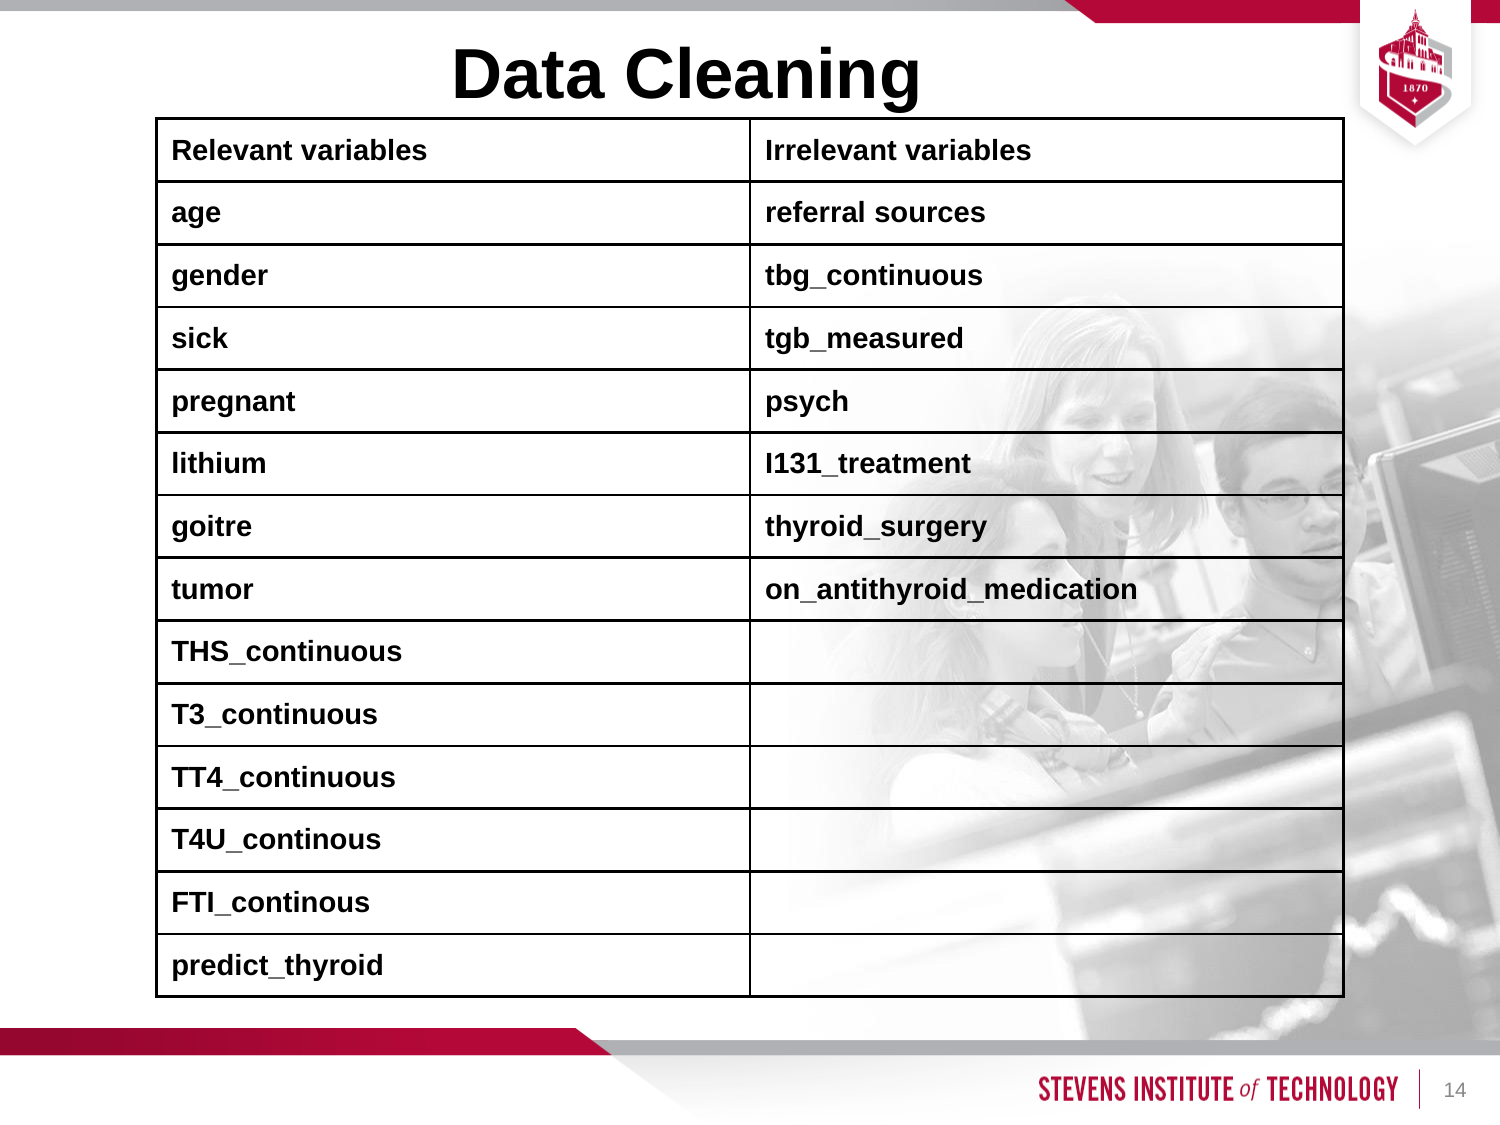

# Data Cleaning
| Relevant variables | Irrelevant variables |
| --- | --- |
| age | referral sources |
| gender | tbg\_continuous |
| sick | tgb\_measured |
| pregnant | psych |
| lithium | I131\_treatment |
| goitre | thyroid\_surgery |
| tumor | on\_antithyroid\_medication |
| THS\_continuous |  |
| T3\_continuous |  |
| TT4\_continuous |  |
| T4U\_continous |  |
| FTI\_continous |  |
| predict\_thyroid |  |
14